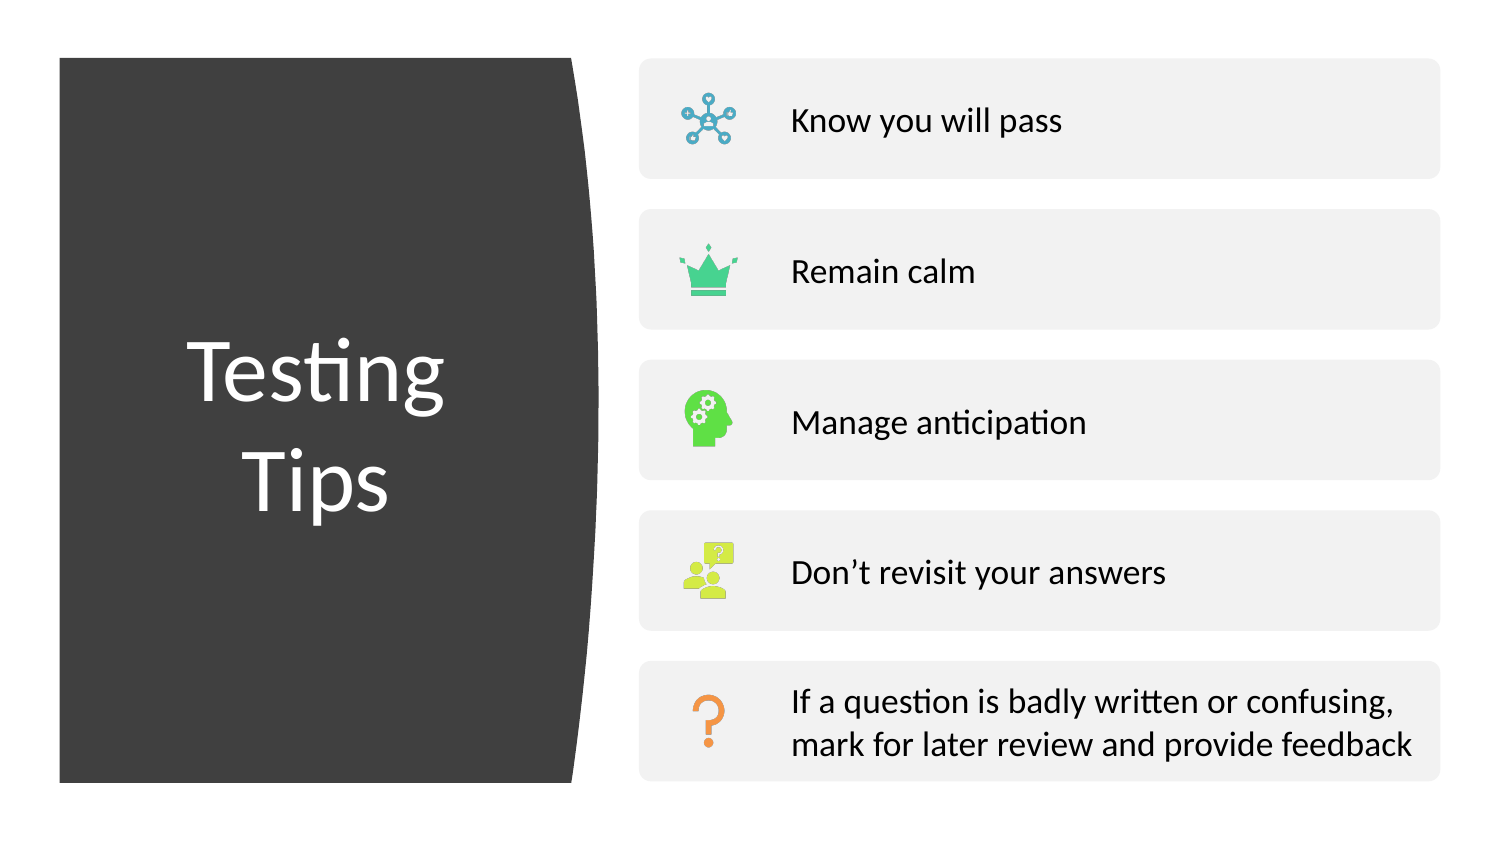

Know you will pass
Remain calm
Manage anticipation
Don’t revisit your answers
If a question is badly written or confusing, mark for later review and provide feedback
# Testing Tips